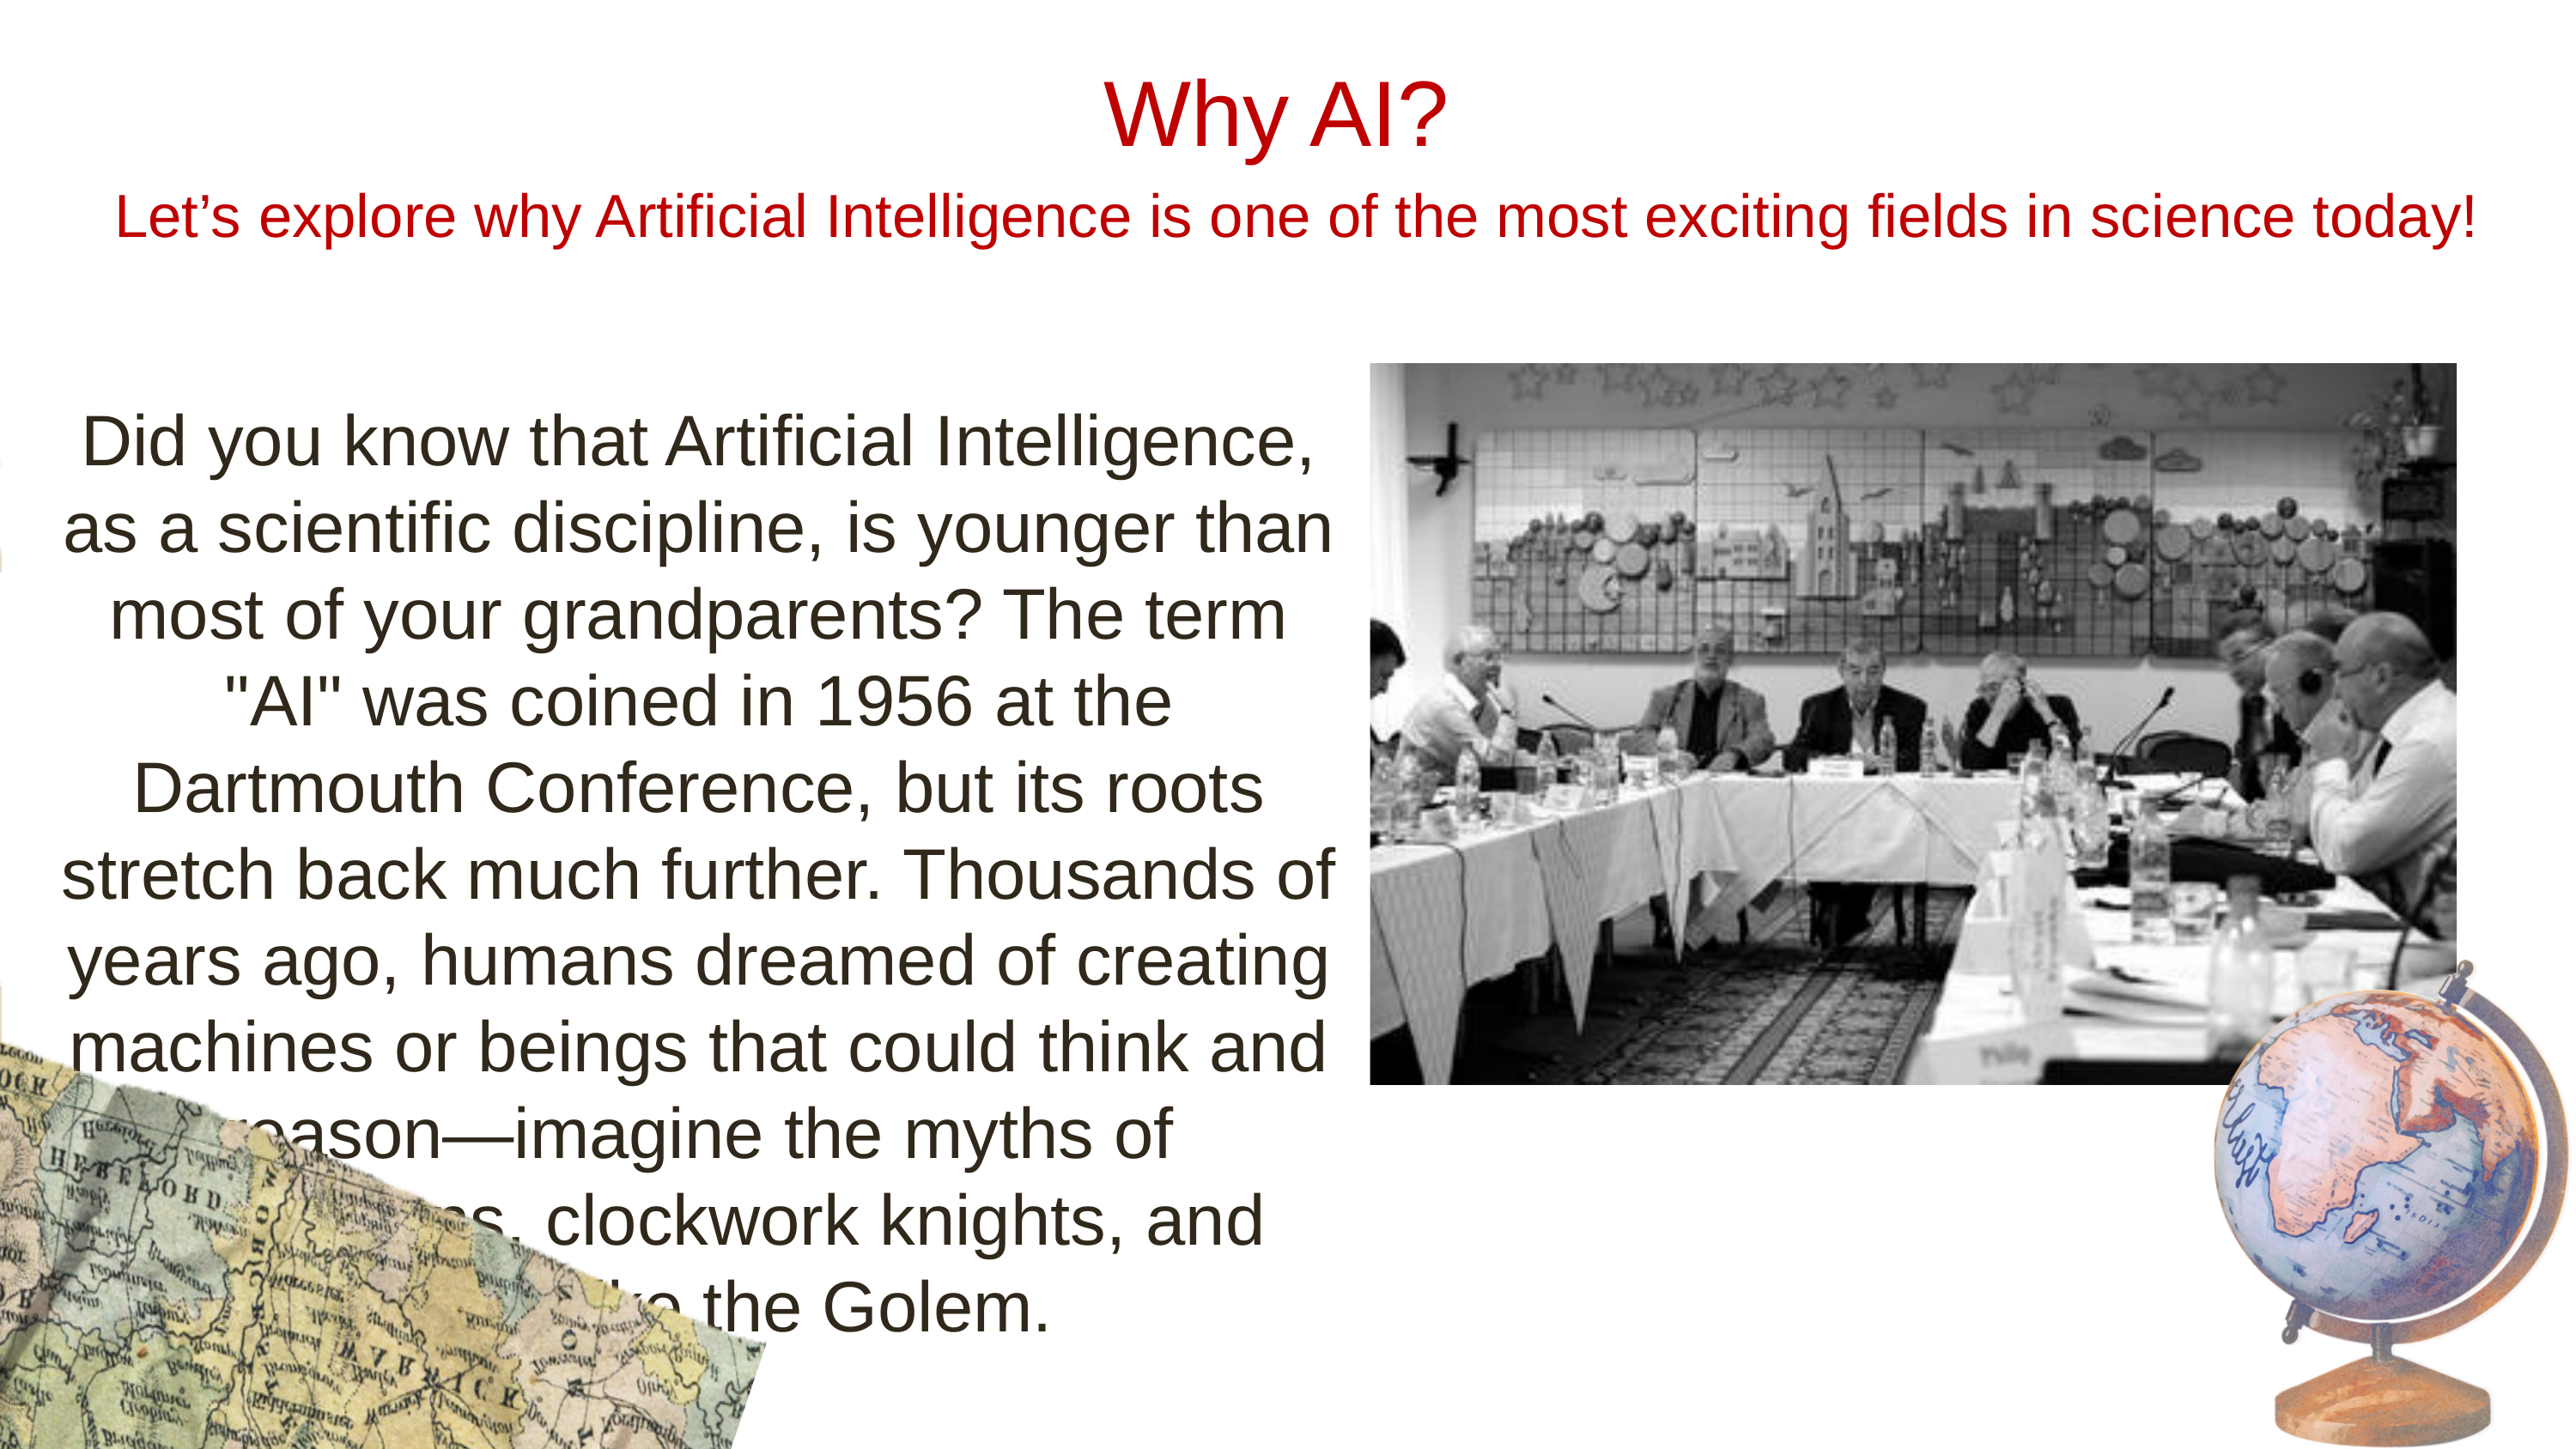

Why AI?
 Let’s explore why Artificial Intelligence is one of the most exciting fields in science today!

Did you know that Artificial Intelligence, as a scientific discipline, is younger than most of your grandparents? The term "AI" was coined in 1956 at the Dartmouth Conference, but its roots stretch back much further. Thousands of years ago, humans dreamed of creating machines or beings that could think and reason—imagine the myths of automatons, clockwork knights, and stories like the Golem.